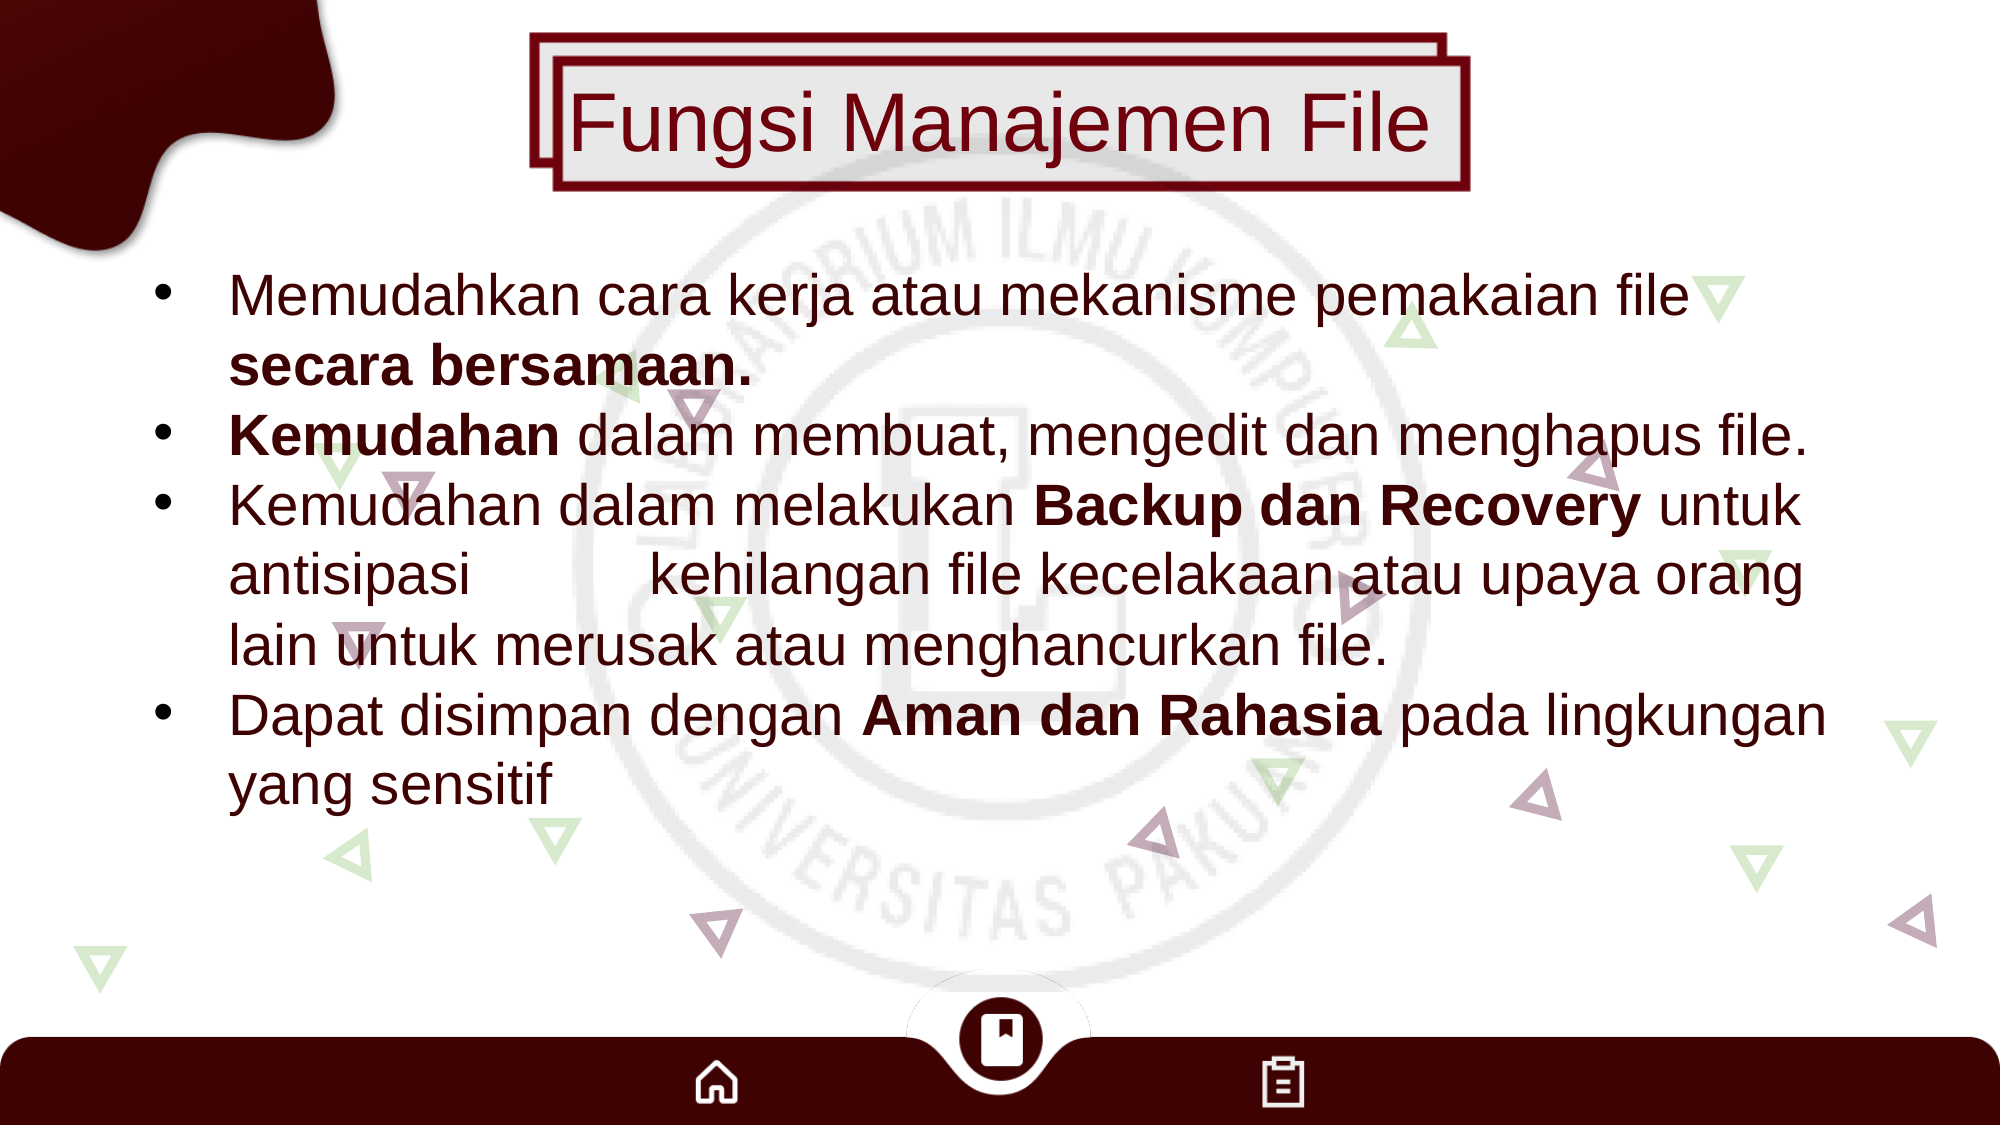

# Fungsi Manajemen File
Memudahkan cara kerja atau mekanisme pemakaian file secara bersamaan.
Kemudahan dalam membuat, mengedit dan menghapus file.
Kemudahan dalam melakukan Backup dan Recovery untuk antisipasi           kehilangan file kecelakaan atau upaya orang lain untuk merusak atau menghancurkan file.
Dapat disimpan dengan Aman dan Rahasia pada lingkungan yang sensitif